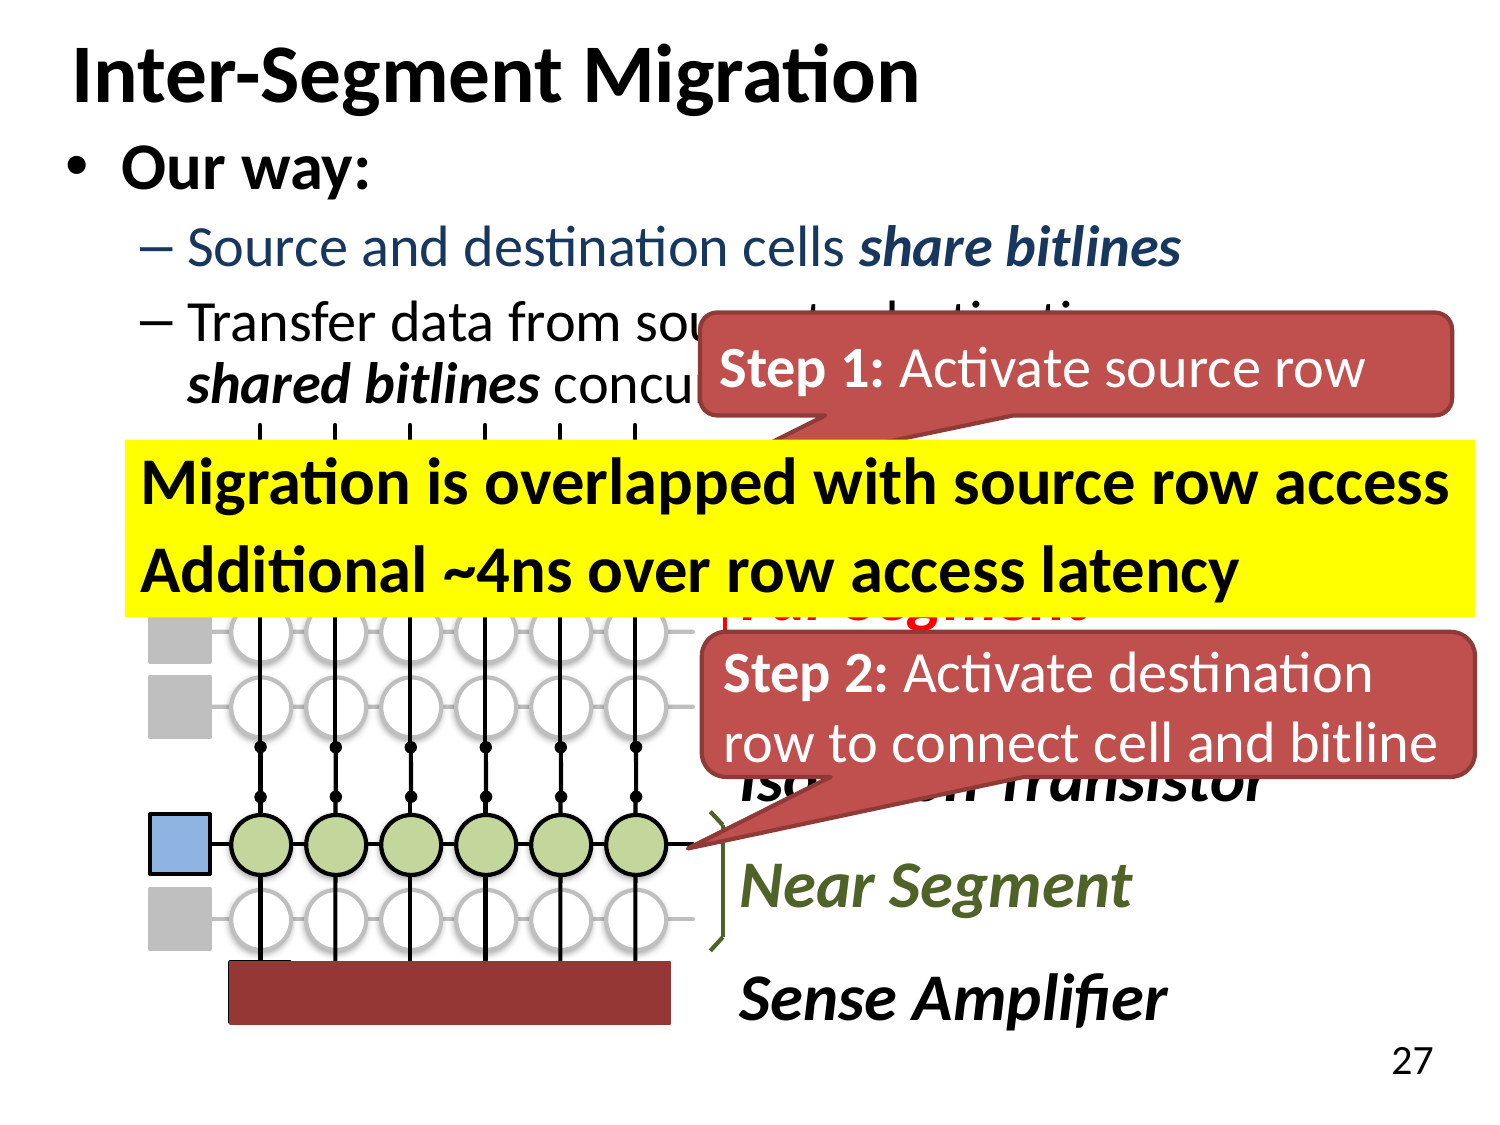

# Inter-Segment Migration
Our way:
Source and destination cells share bitlines
Transfer data from source to destination across shared bitlines concurrently
Step 1: Activate source row

Migration is overlapped with source row access
Far Segment
Isolation Transistor
Near Segment
Sense Amplifier

Additional ~4ns over row access latency
Step 2: Activate destination row to connect cell and bitline